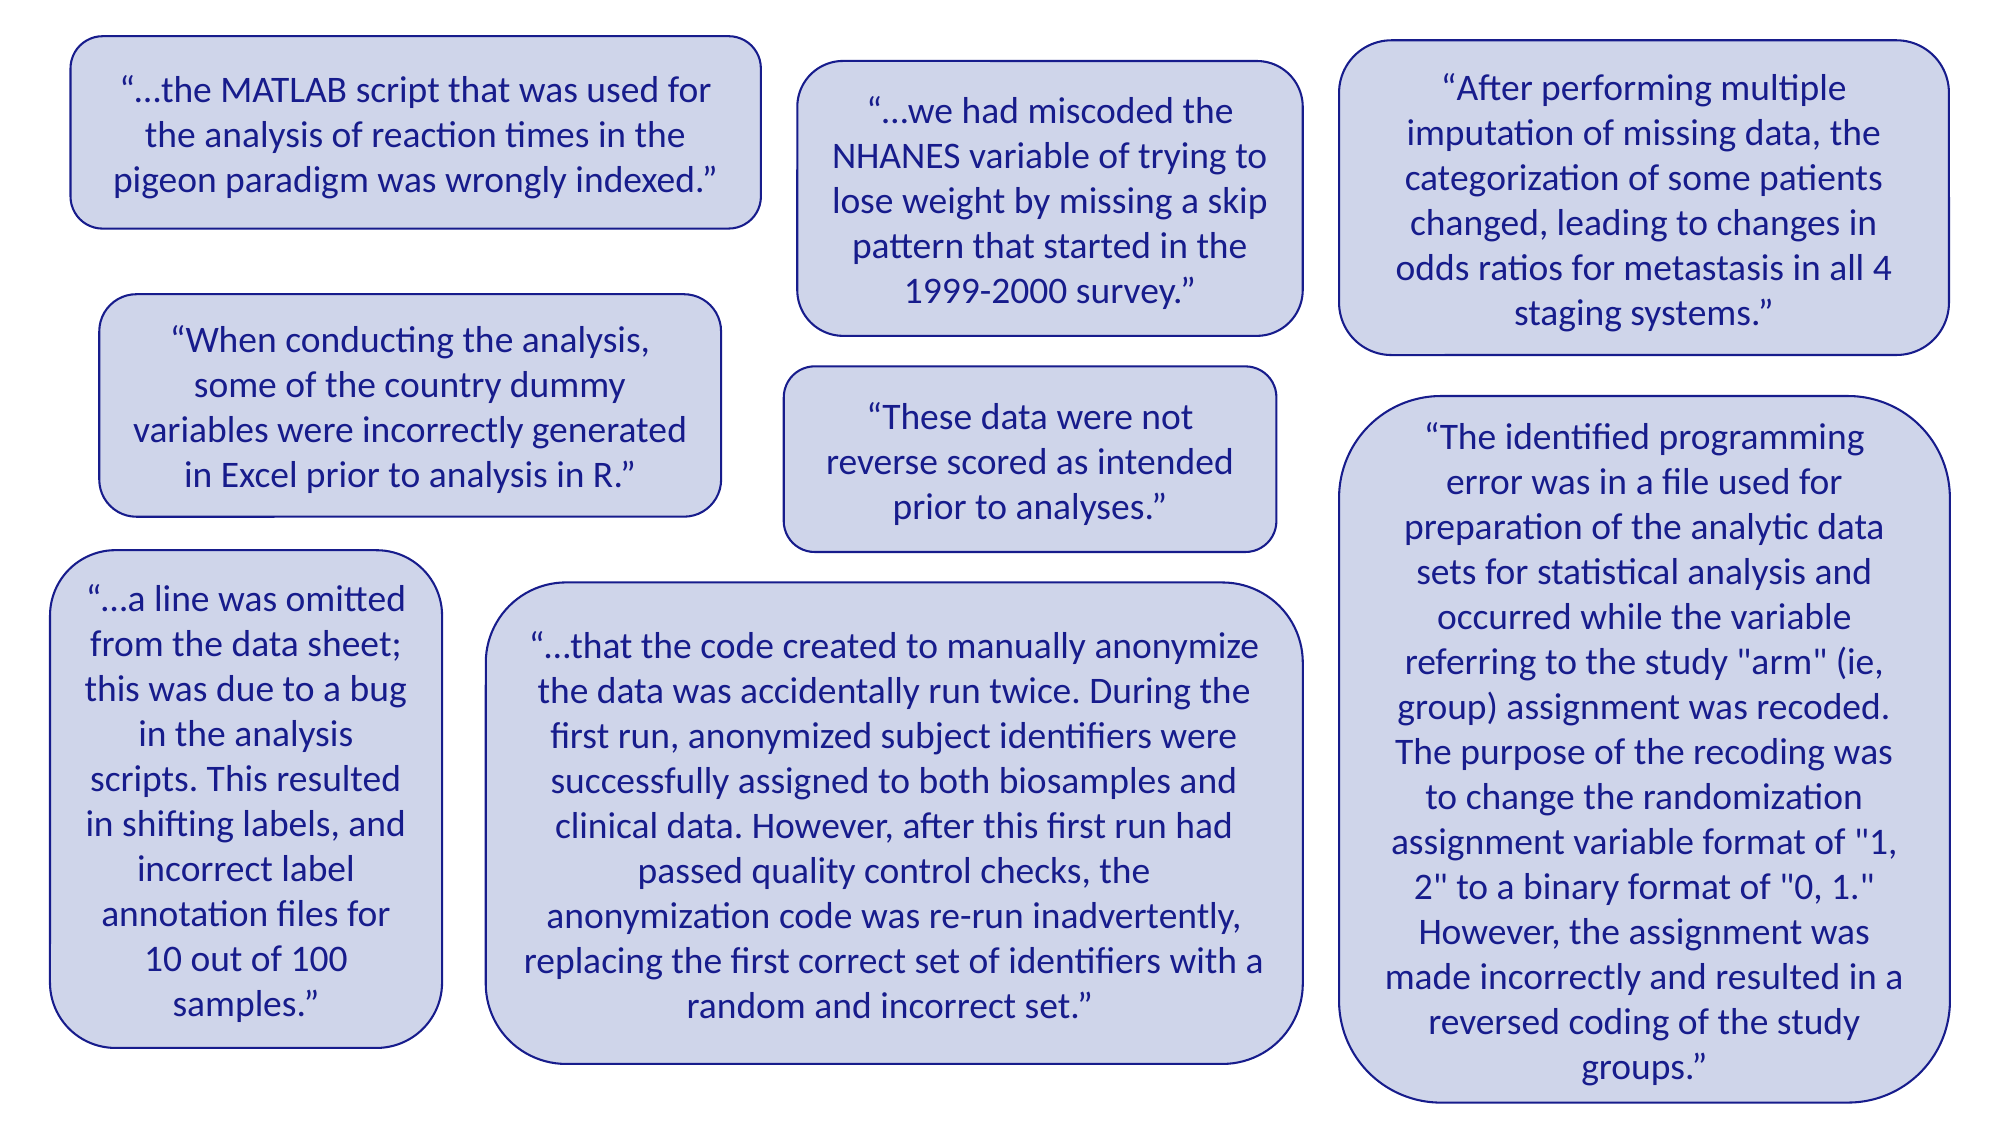

“…the MATLAB script that was used for the analysis of reaction times in the pigeon paradigm was wrongly indexed.”
“After performing multiple imputation of missing data, the categorization of some patients changed, leading to changes in odds ratios for metastasis in all 4 staging systems.”
“…we had miscoded the NHANES variable of trying to lose weight by missing a skip pattern that started in the 1999-2000 survey.”
“When conducting the analysis, some of the country dummy variables were incorrectly generated in Excel prior to analysis in R.”
“These data were not reverse scored as intended prior to analyses.”
“The identified programming error was in a file used for preparation of the analytic data sets for statistical analysis and occurred while the variable referring to the study "arm" (ie, group) assignment was recoded. The purpose of the recoding was to change the randomization assignment variable format of "1, 2" to a binary format of "0, 1." However, the assignment was made incorrectly and resulted in a reversed coding of the study groups.”
“…a line was omitted from the data sheet; this was due to a bug in the analysis scripts. This resulted in shifting labels, and incorrect label annotation files for 10 out of 100 samples.”
“…that the code created to manually anonymize the data was accidentally run twice. During the first run, anonymized subject identifiers were successfully assigned to both biosamples and clinical data. However, after this first run had passed quality control checks, the anonymization code was re-run inadvertently, replacing the first correct set of identifiers with a random and incorrect set.”